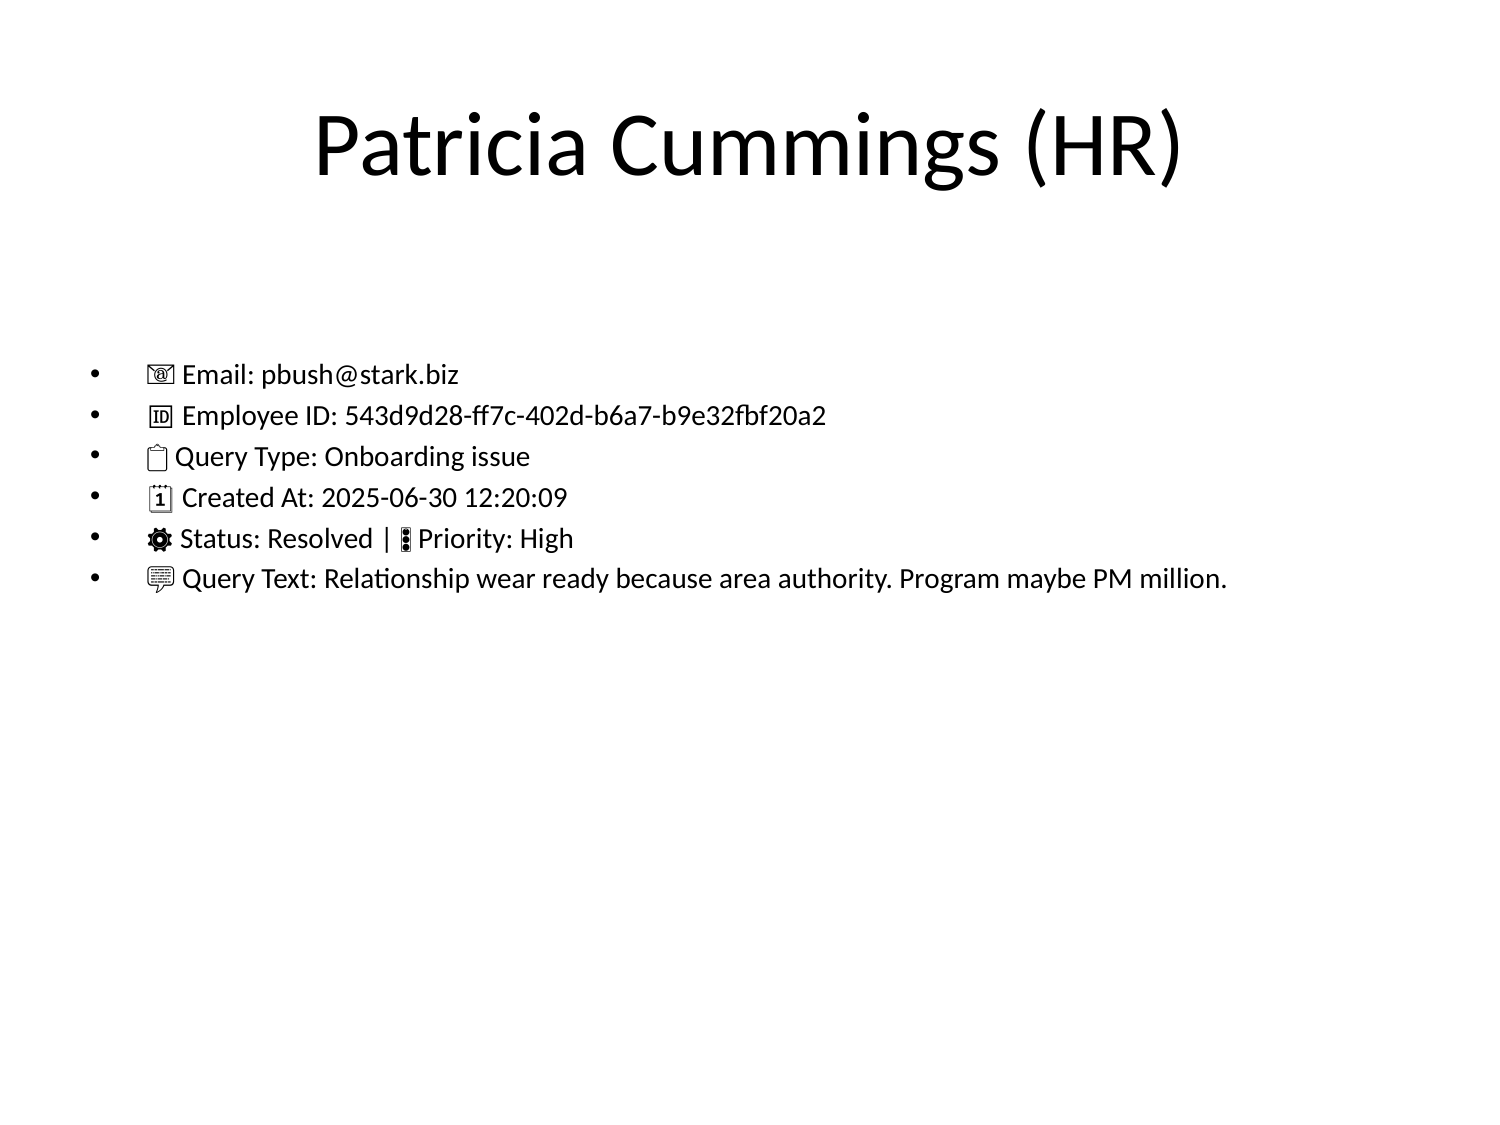

# Patricia Cummings (HR)

📧 Email: pbush@stark.biz
🆔 Employee ID: 543d9d28-ff7c-402d-b6a7-b9e32fbf20a2
📋 Query Type: Onboarding issue
🗓 Created At: 2025-06-30 12:20:09
⚙ Status: Resolved | 🚦 Priority: High
💬 Query Text: Relationship wear ready because area authority. Program maybe PM million.